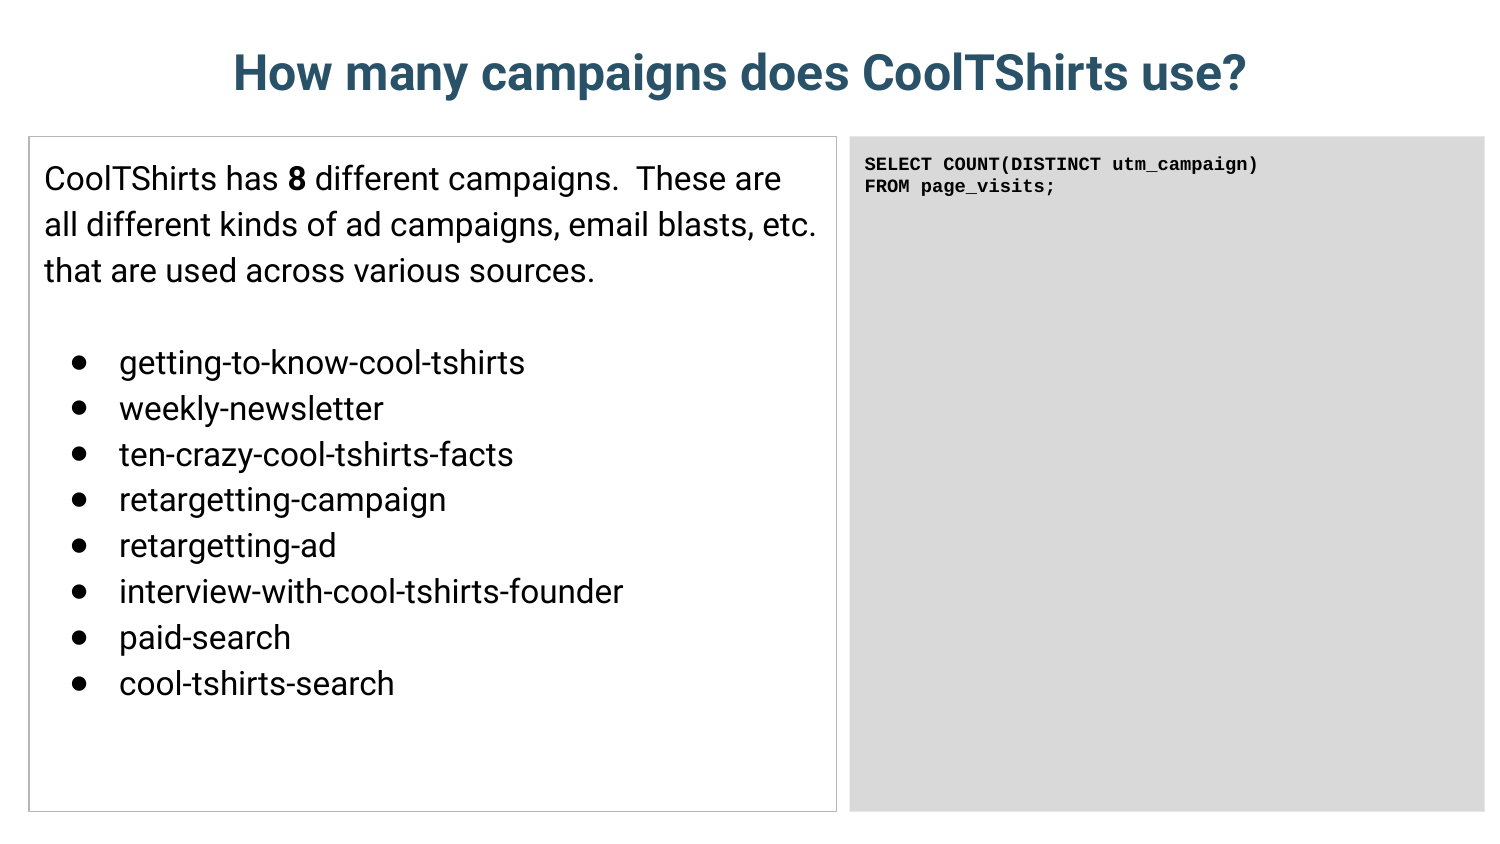

How many campaigns does CoolTShirts use?
CoolTShirts has 8 different campaigns.  These are all different kinds of ad campaigns, email blasts, etc. that are used across various sources.

getting-to-know-cool-tshirts
weekly-newsletter
ten-crazy-cool-tshirts-facts
retargetting-campaign
retargetting-ad
interview-with-cool-tshirts-founder
paid-search
cool-tshirts-search

SELECT COUNT(DISTINCT utm_campaign)
FROM page_visits;